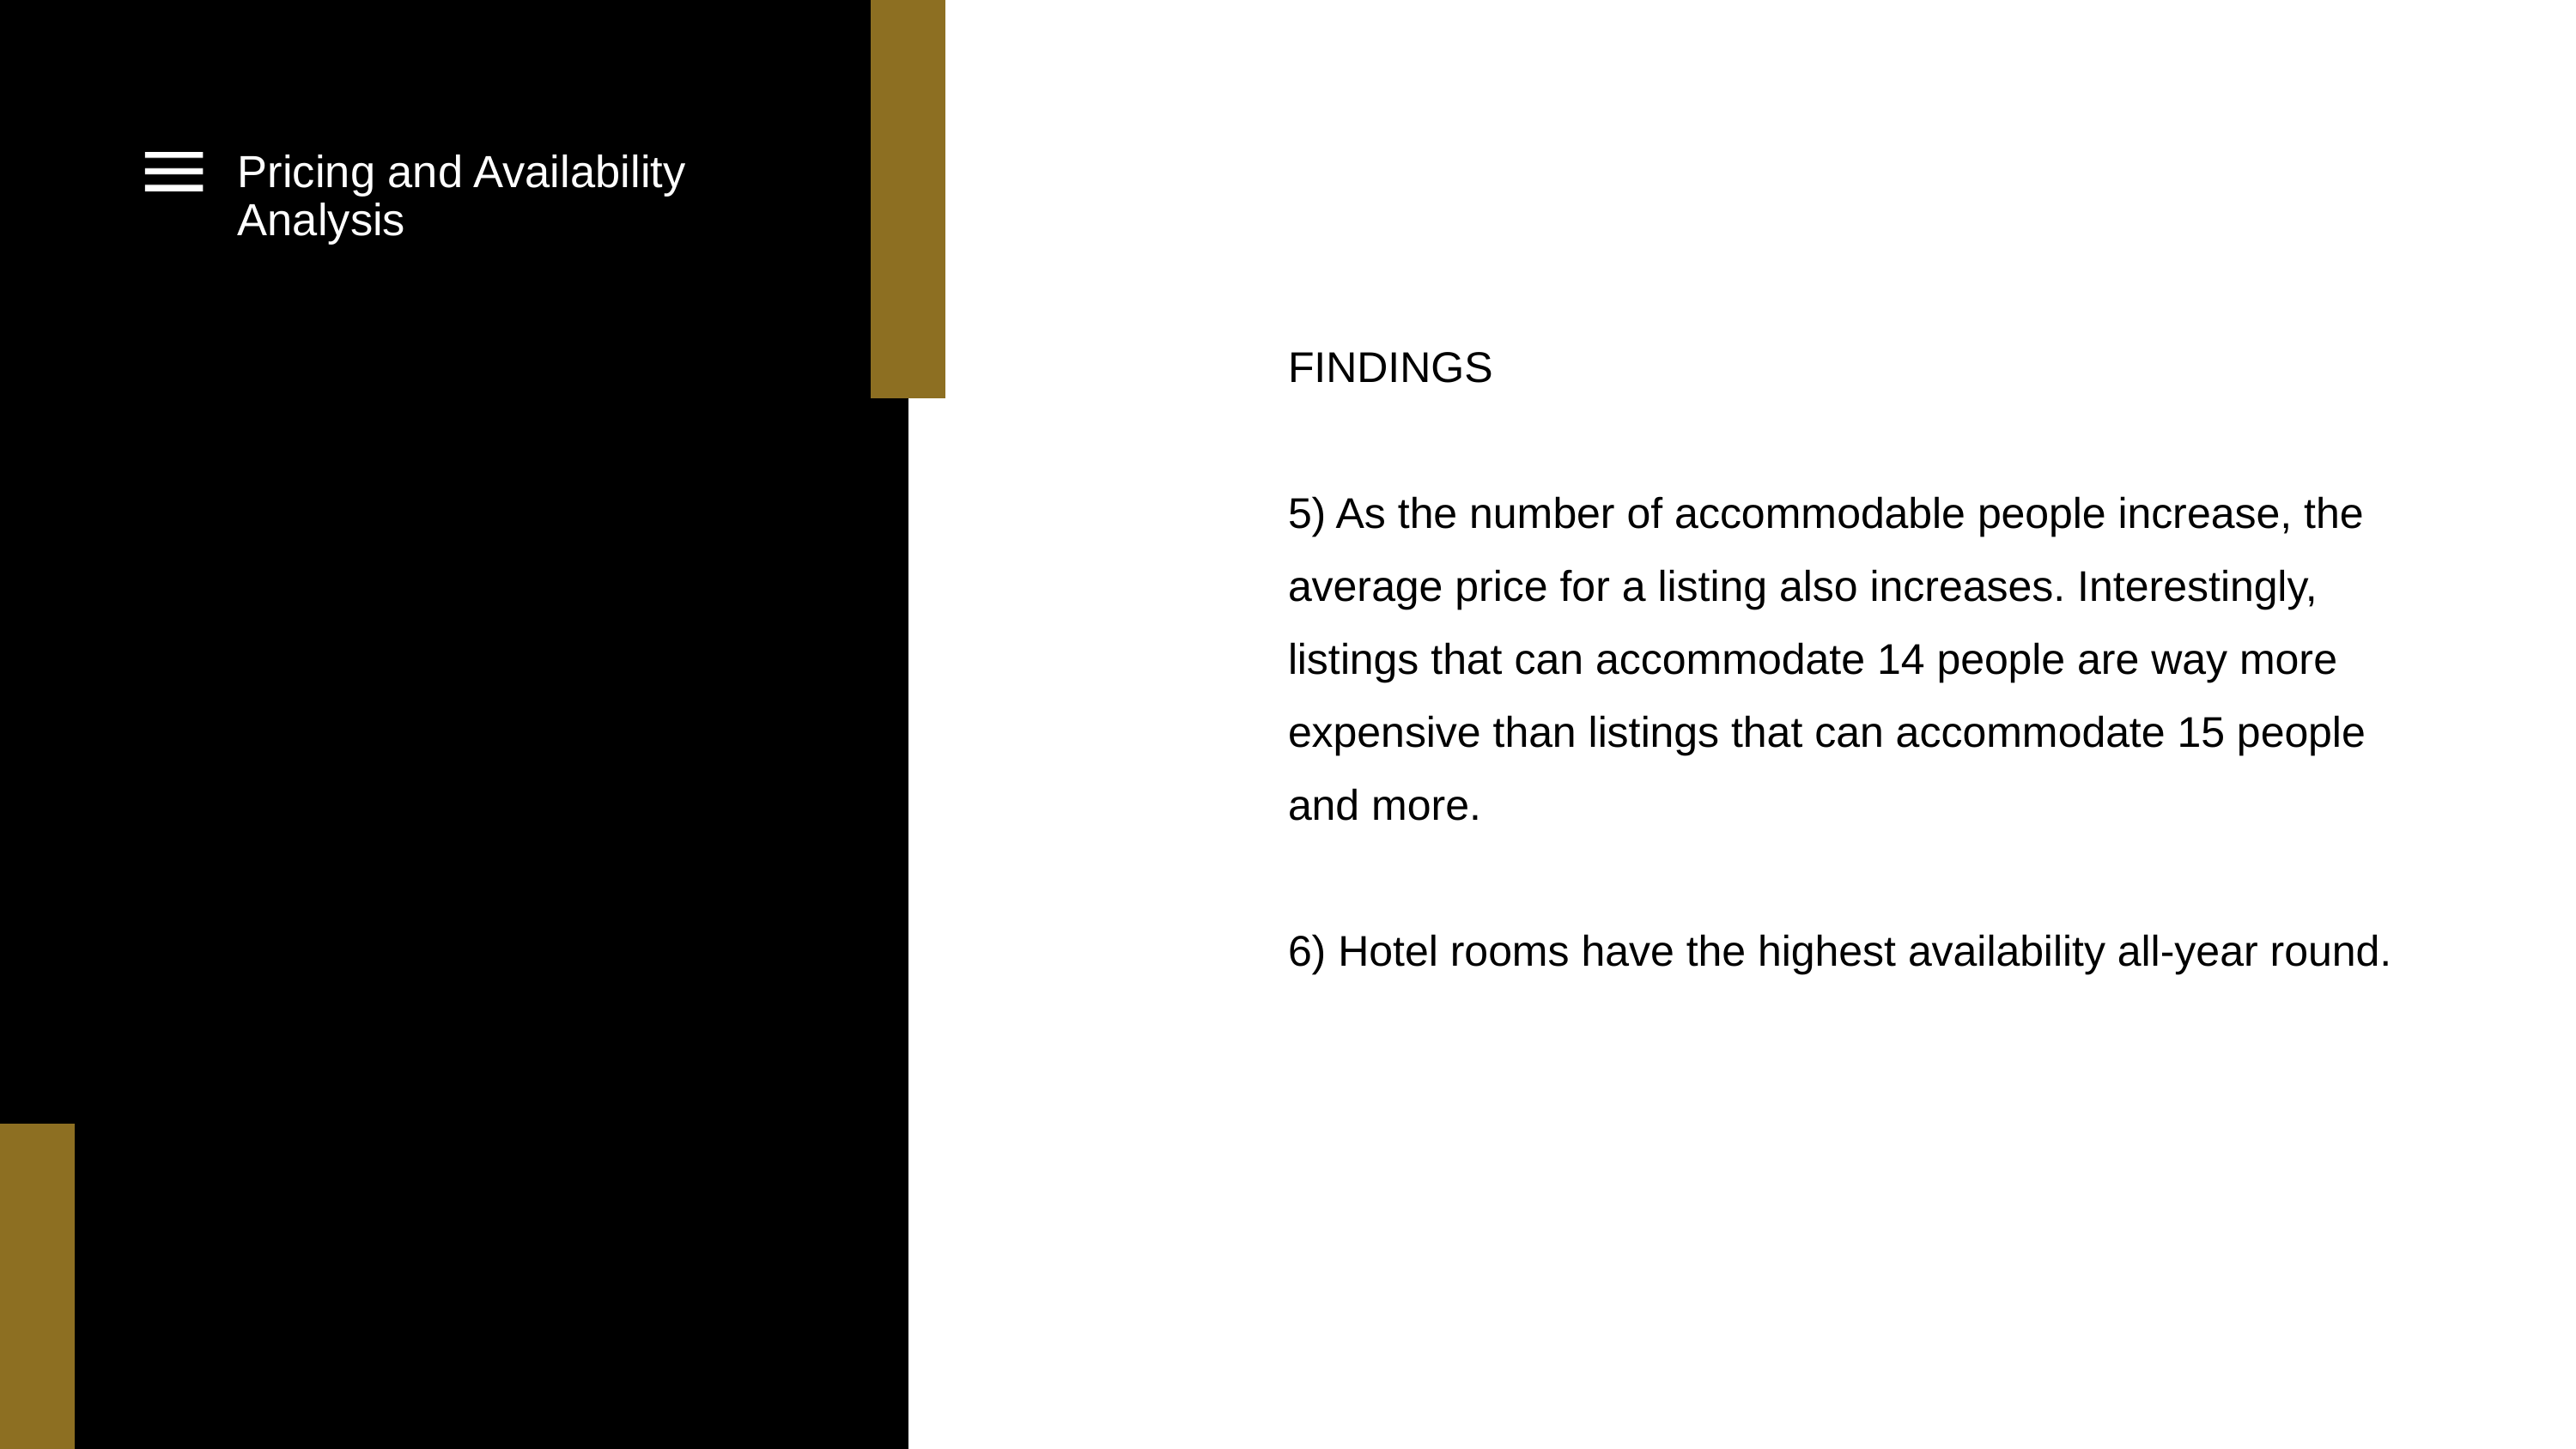

Pricing and Availability
Analysis

FINDINGS

5) As the number of accommodable people increase, the average price for a listing also increases. Interestingly, listings that can accommodate 14 people are way more expensive than listings that can accommodate 15 people and more.

6) Hotel rooms have the highest availability all-year round.